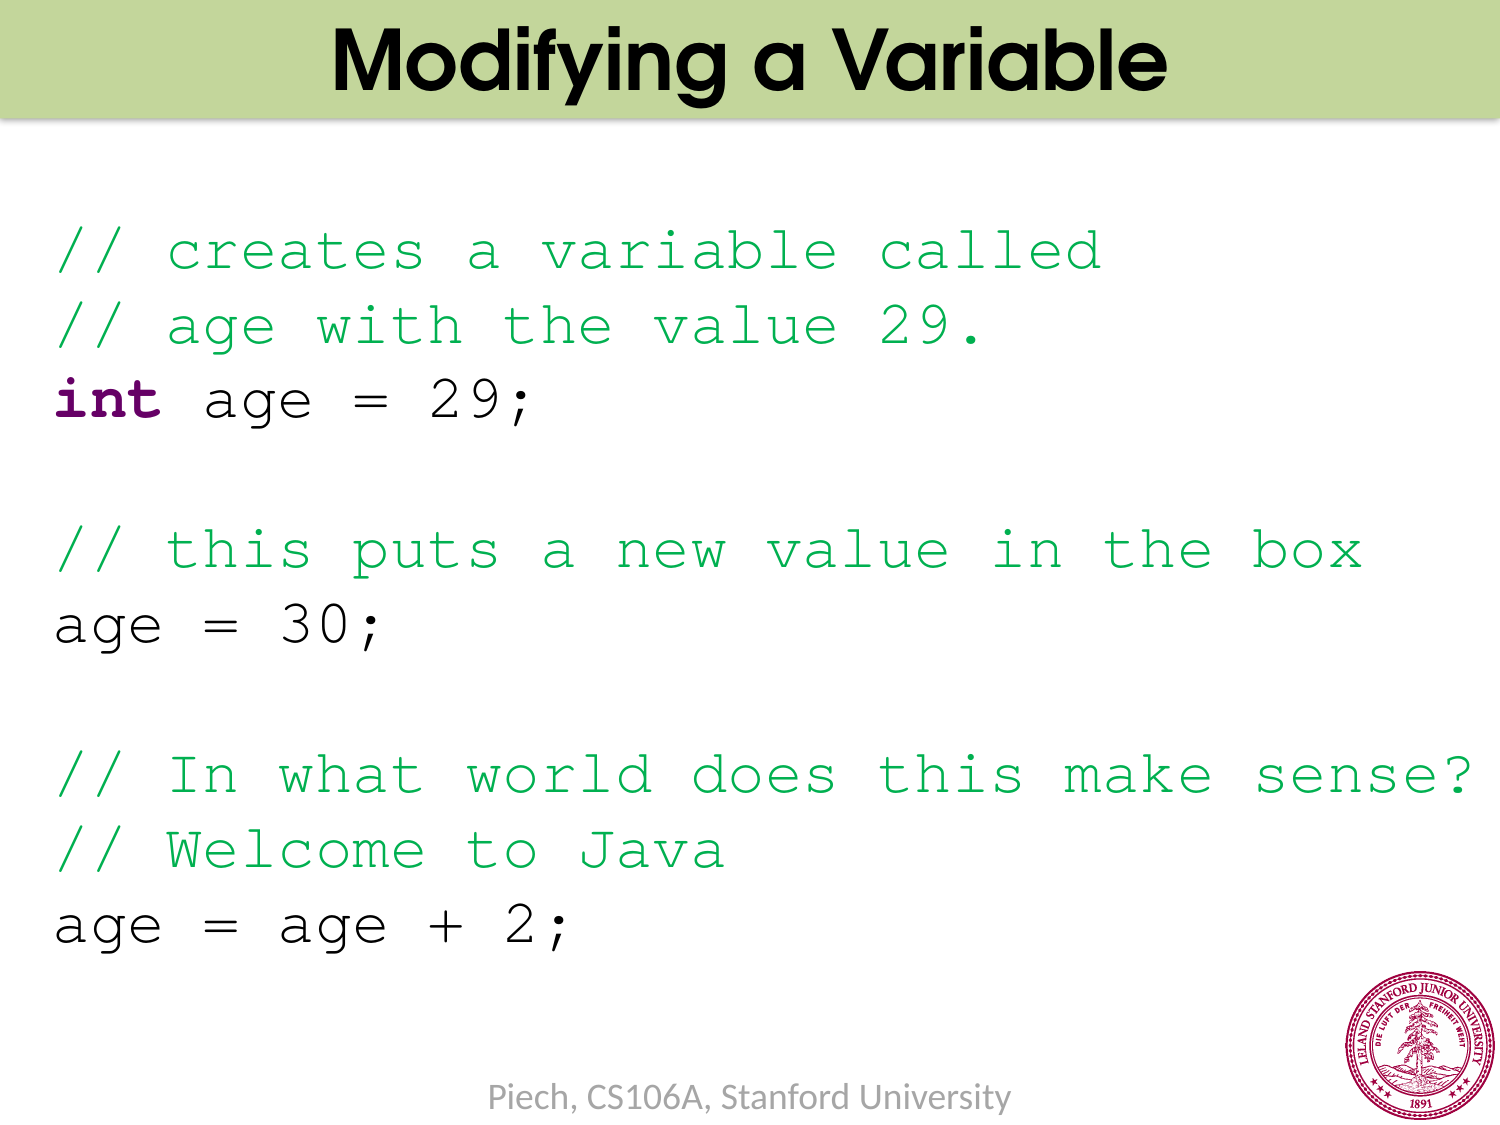

Modifying a Variable
// creates a variable called
// age with the value 29.
int age = 29;

// this puts a new value in the box
age = 30;

// In what world does this make sense?
// Welcome to Java
age = age + 2;